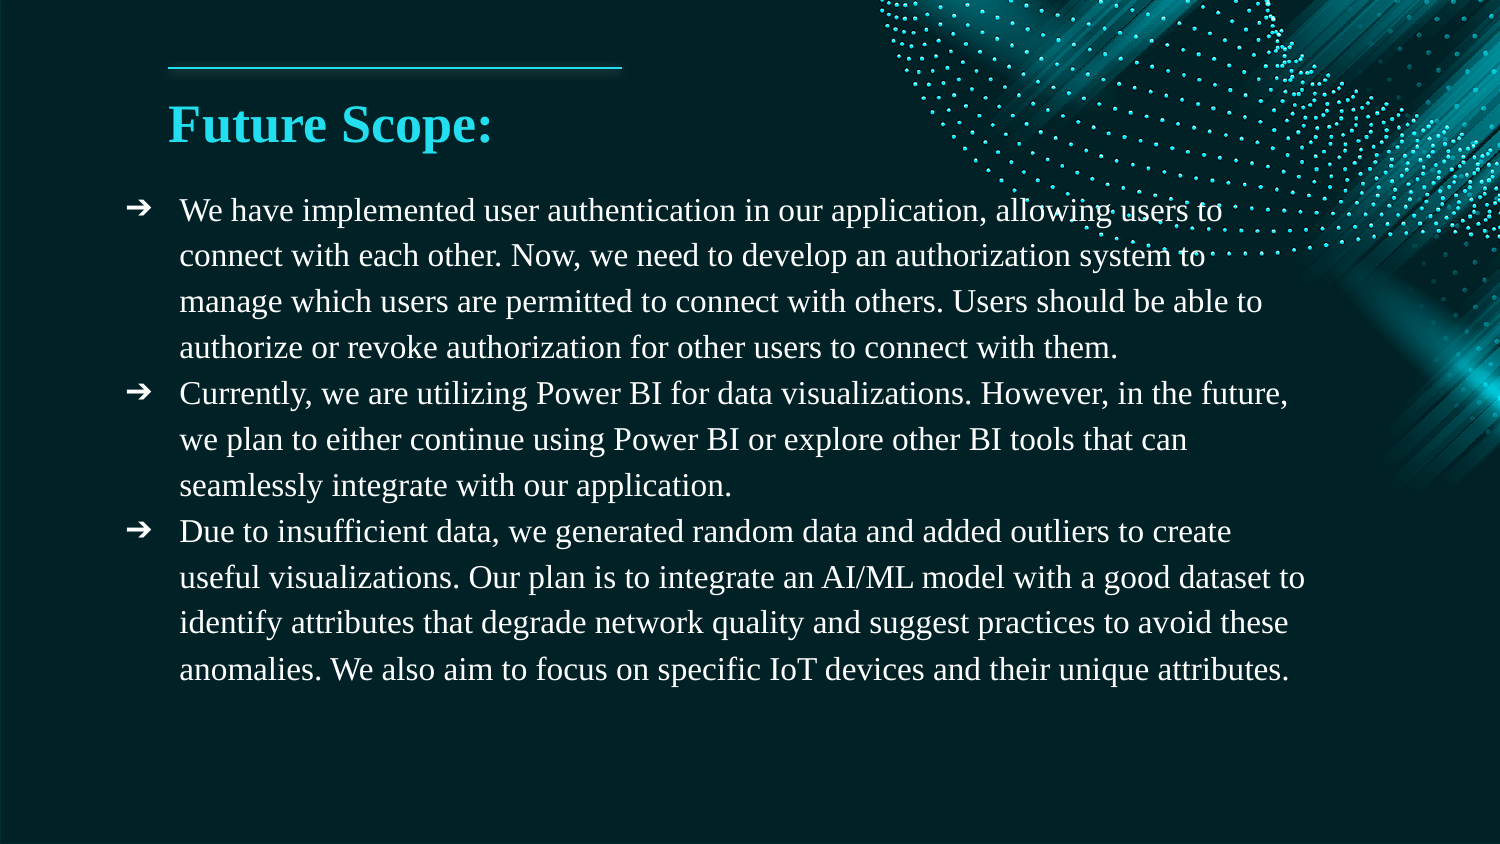

# Future Scope:
We have implemented user authentication in our application, allowing users to connect with each other. Now, we need to develop an authorization system to manage which users are permitted to connect with others. Users should be able to authorize or revoke authorization for other users to connect with them.
Currently, we are utilizing Power BI for data visualizations. However, in the future, we plan to either continue using Power BI or explore other BI tools that can seamlessly integrate with our application.
Due to insufficient data, we generated random data and added outliers to create useful visualizations. Our plan is to integrate an AI/ML model with a good dataset to identify attributes that degrade network quality and suggest practices to avoid these anomalies. We also aim to focus on specific IoT devices and their unique attributes.